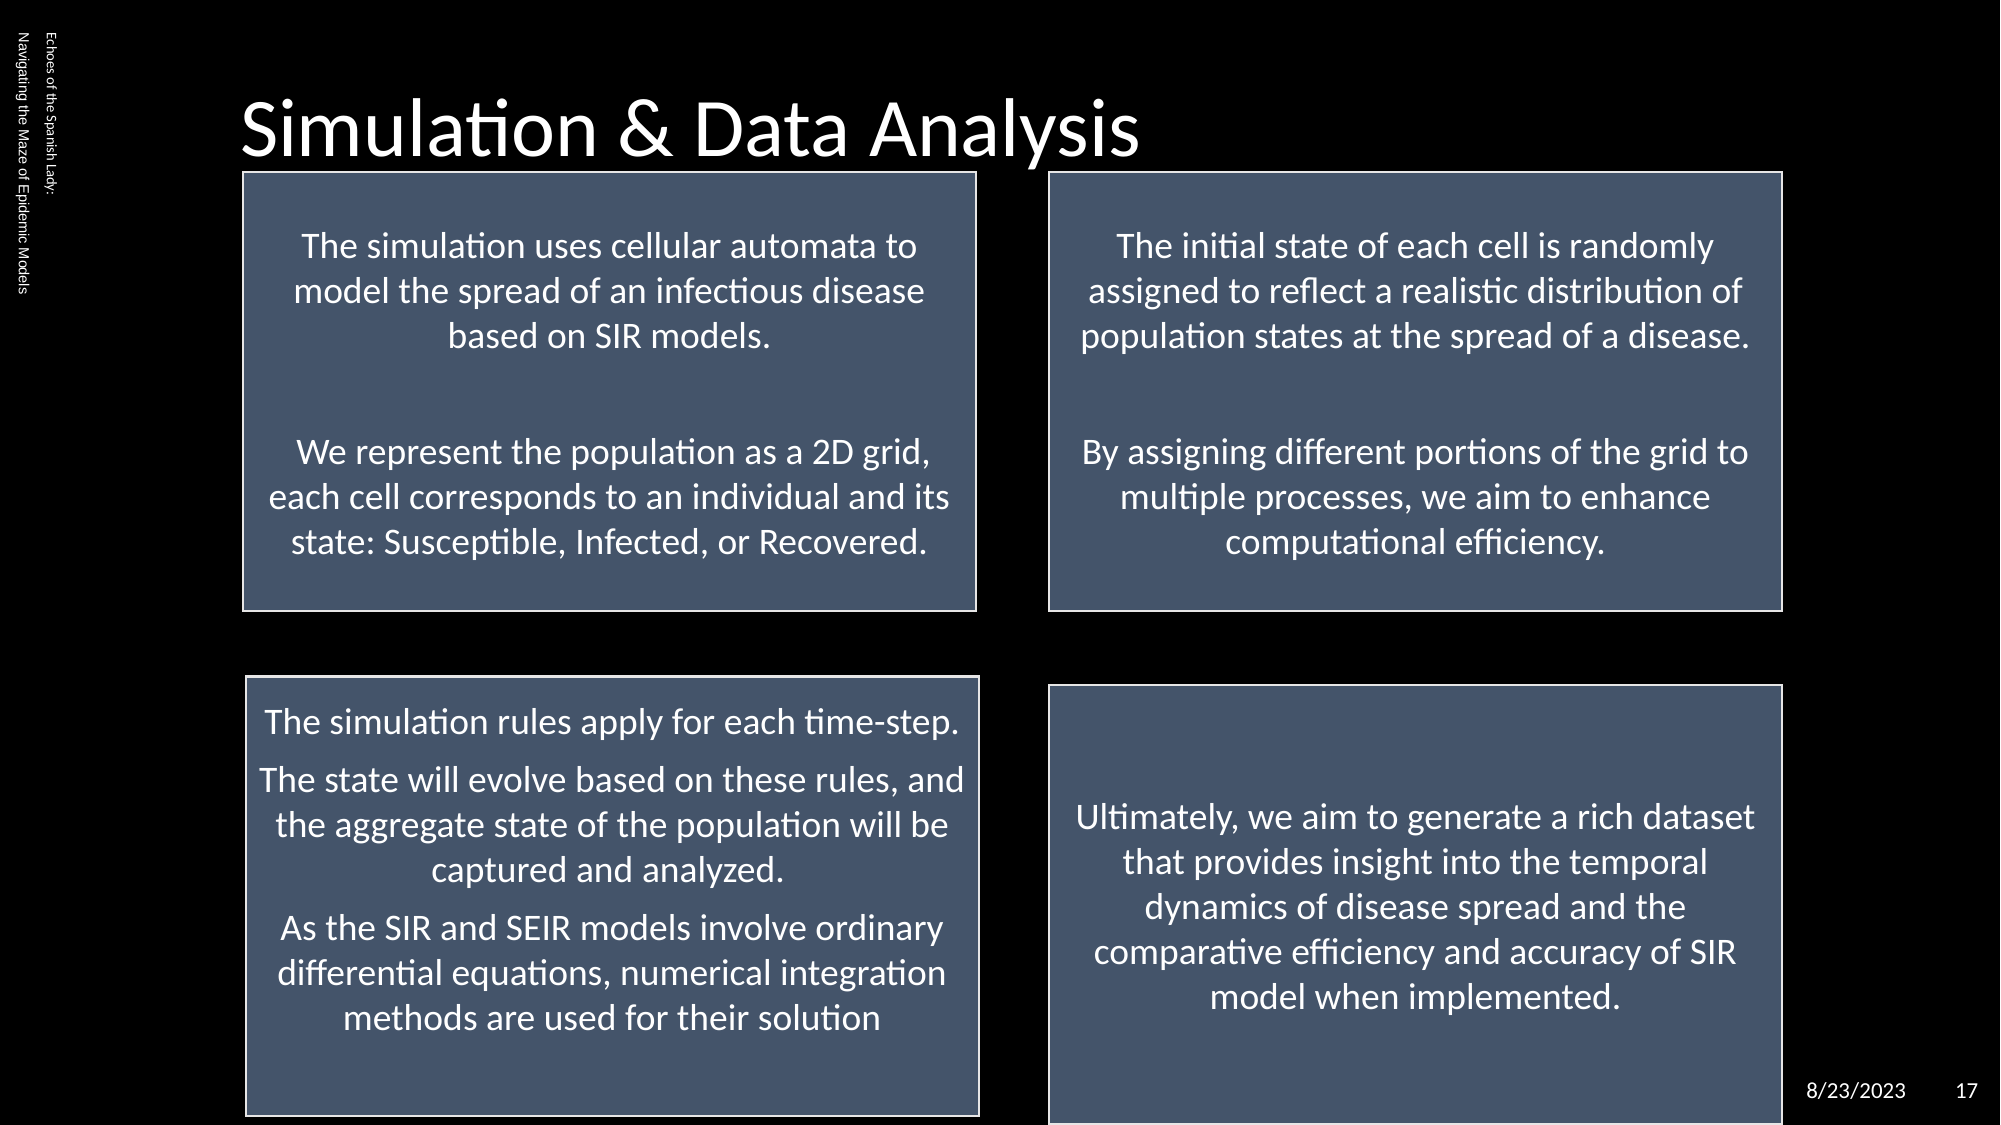

# Simulation & Data Analysis
The simulation uses cellular automata to model the spread of an infectious disease based on SIR models.

 We represent the population as a 2D grid, each cell corresponds to an individual and its state: Susceptible, Infected, or Recovered.
The initial state of each cell is randomly assigned to reflect a realistic distribution of population states at the spread of a disease.

By assigning different portions of the grid to multiple processes, we aim to enhance computational efficiency.
The simulation rules apply for each time-step.
The state will evolve based on these rules, and the aggregate state of the population will be captured and analyzed.
As the SIR and SEIR models involve ordinary differential equations, numerical integration methods are used for their solution

Ultimately, we aim to generate a rich dataset that provides insight into the temporal dynamics of disease spread and the comparative efficiency and accuracy of SIR model when implemented.
Echoes of the Spanish Lady:
Navigating the Maze of Epidemic Models
8/23/2023
17